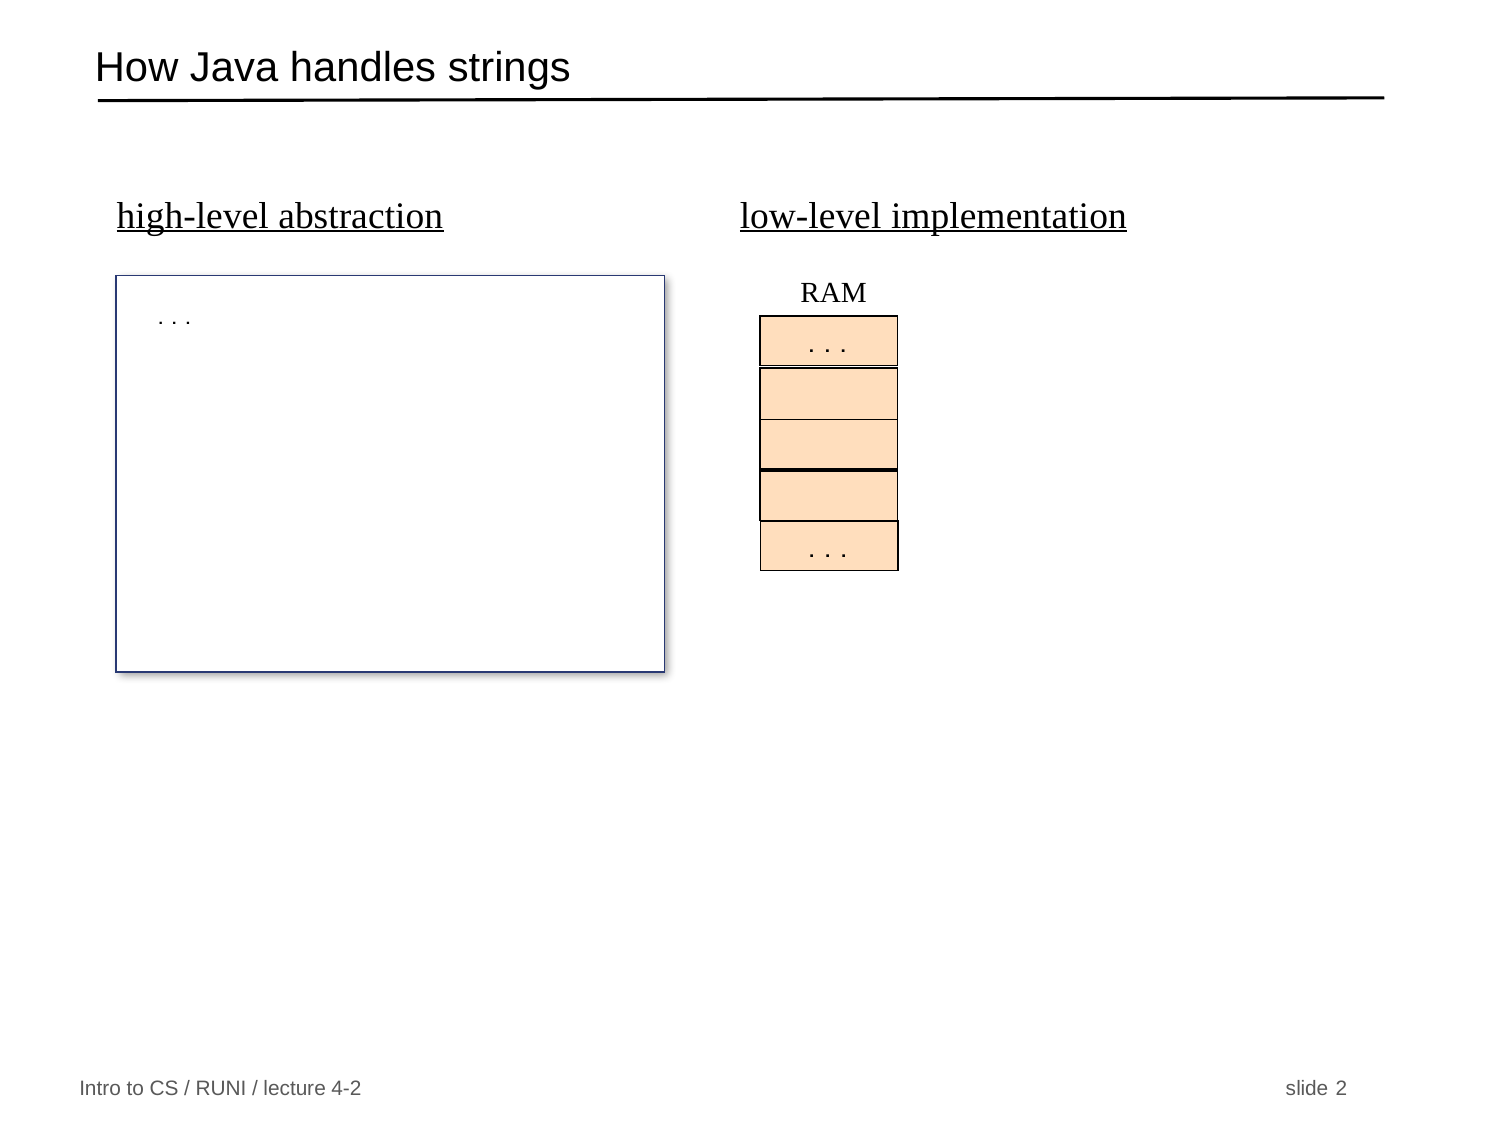

# How Java handles strings
high-level abstraction
low-level implementation
RAM
...
...

...